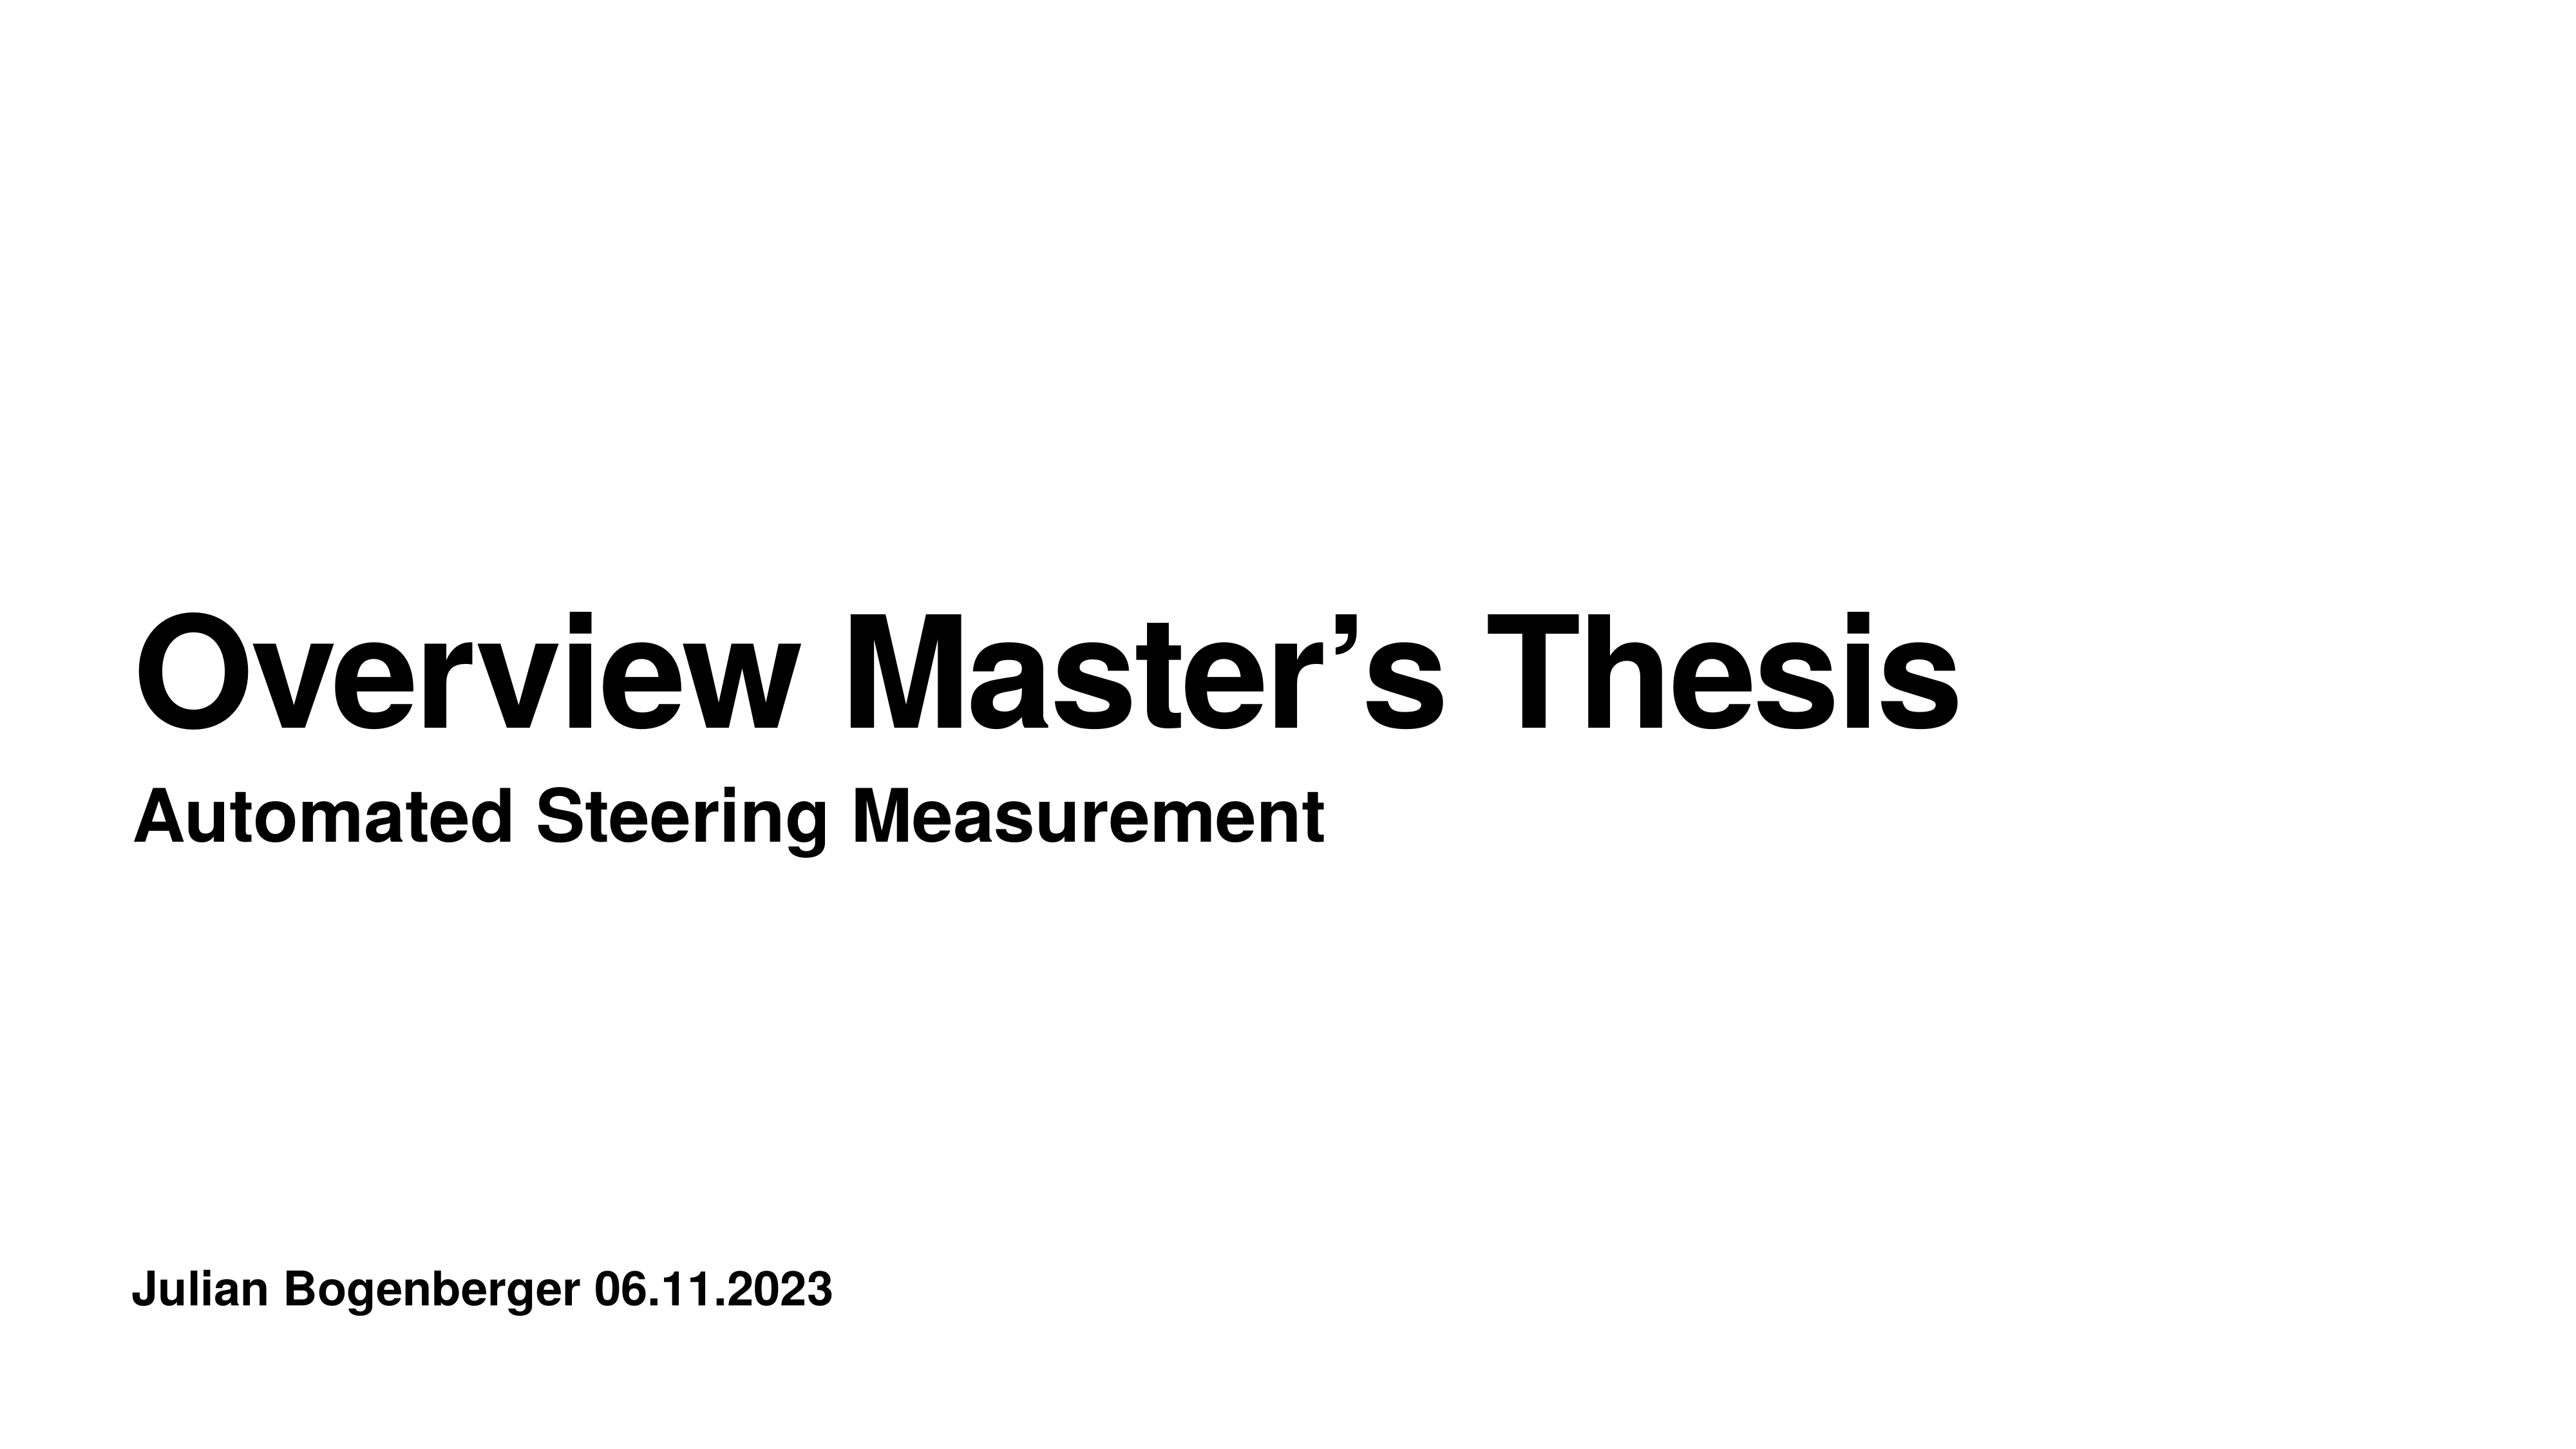

# Overview Master’s Thesis
Automated Steering Measurement
Julian Bogenberger 06.11.2023